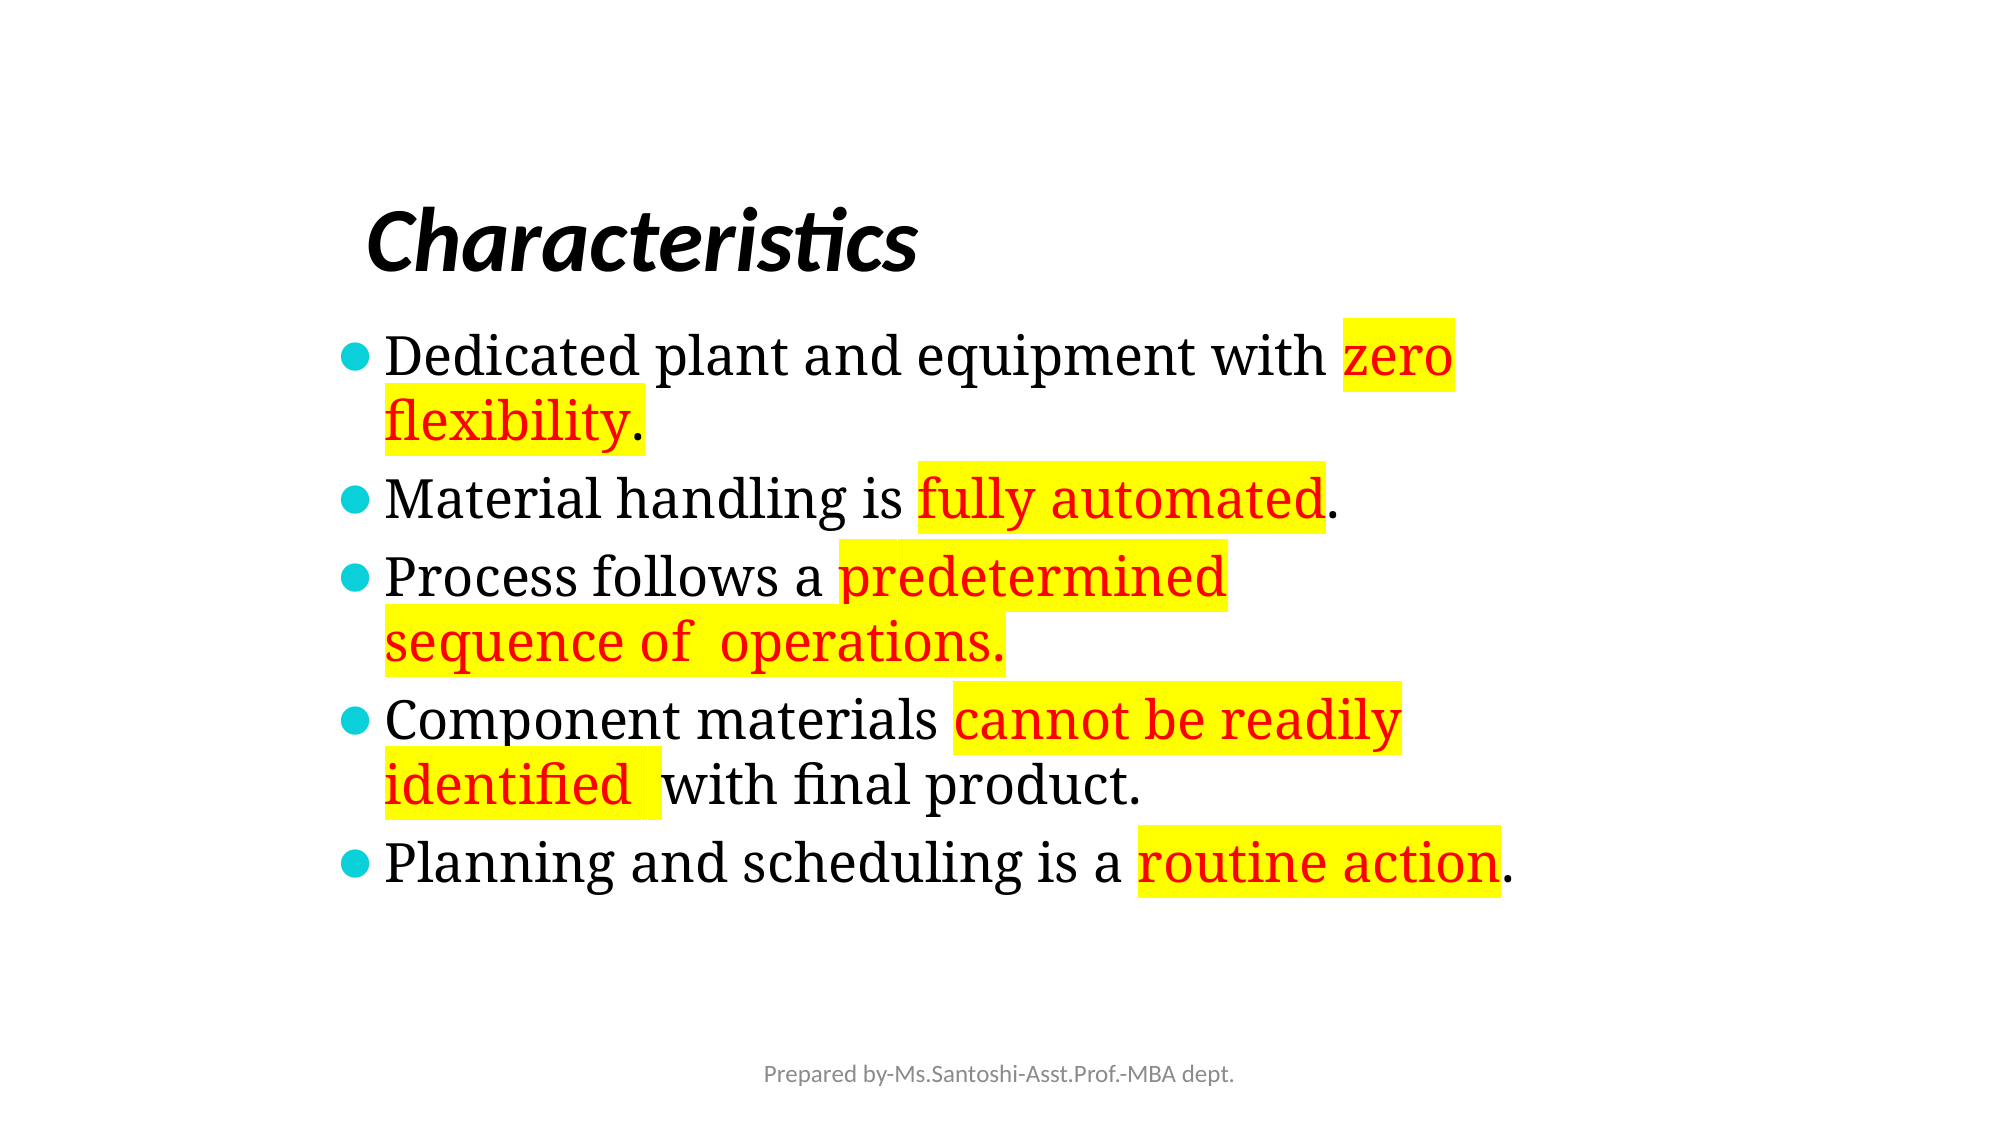

# Characteristics
Dedicated plant and equipment with zero flexibility.
Material handling is fully automated.
Process follows a predetermined sequence of  operations.
Component materials cannot be readily identified  with final product.
Planning and scheduling is a routine action.
Prepared by-Ms.Santoshi-Asst.Prof.-MBA dept.